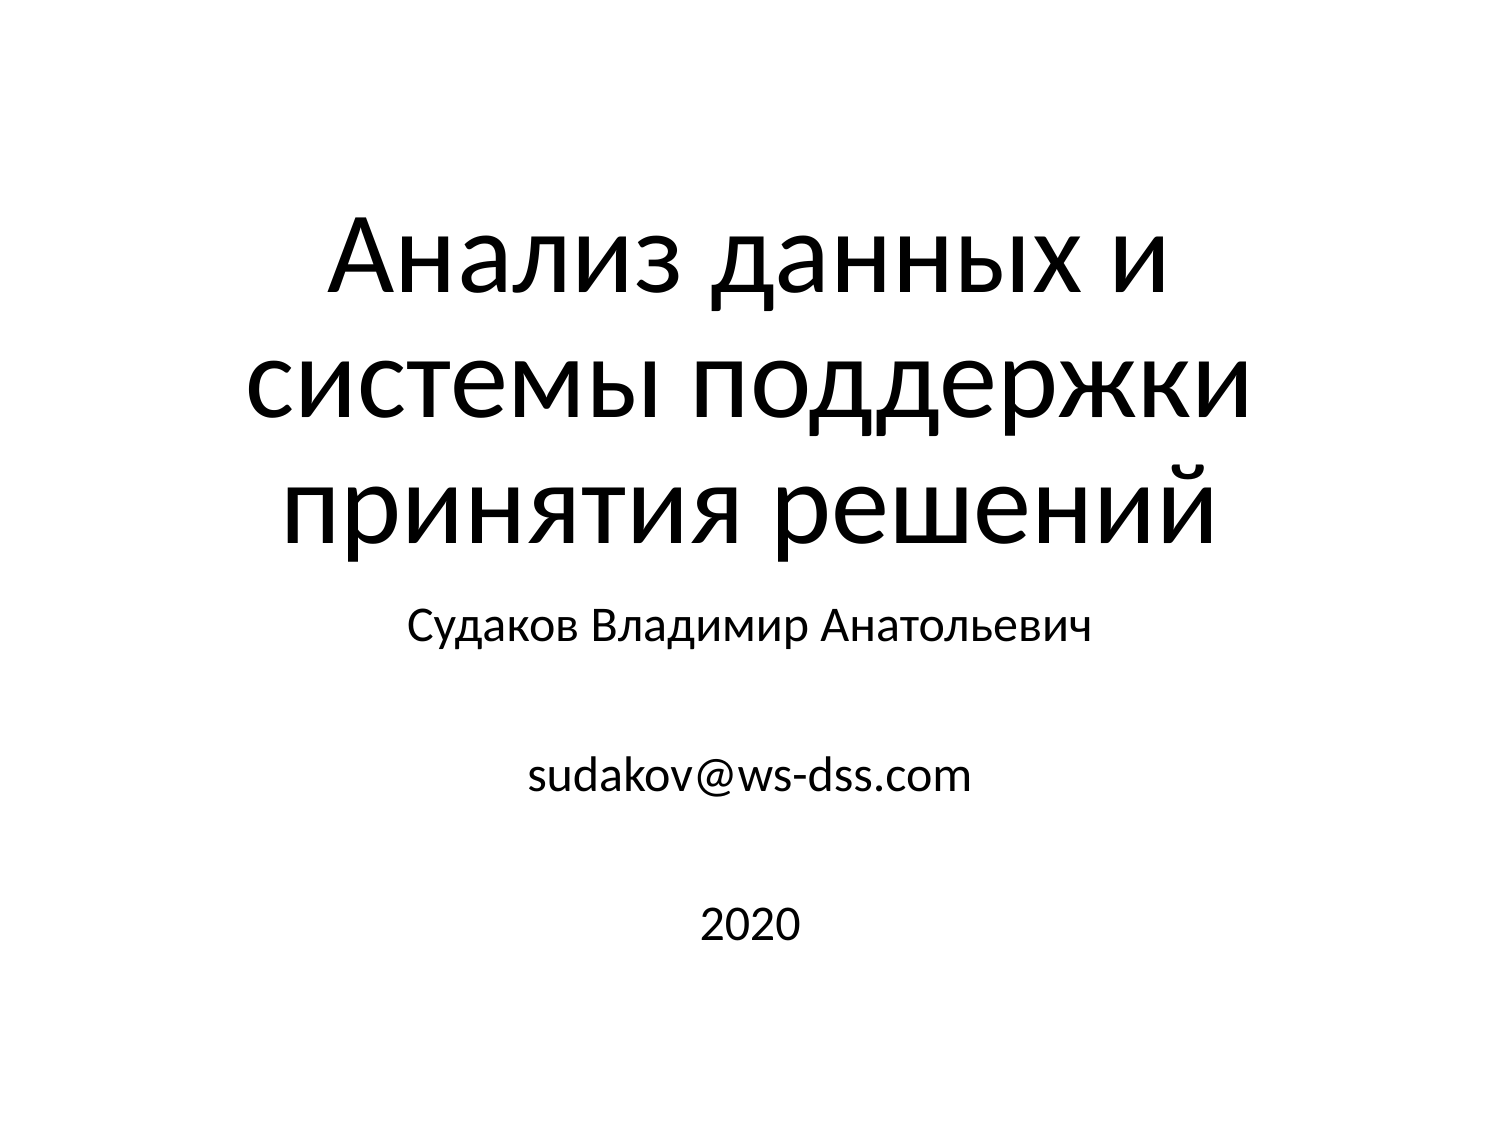

# Анализ данных и системы поддержки принятия решений
Судаков Владимир Анатольевич

sudakov@ws-dss.com

2020